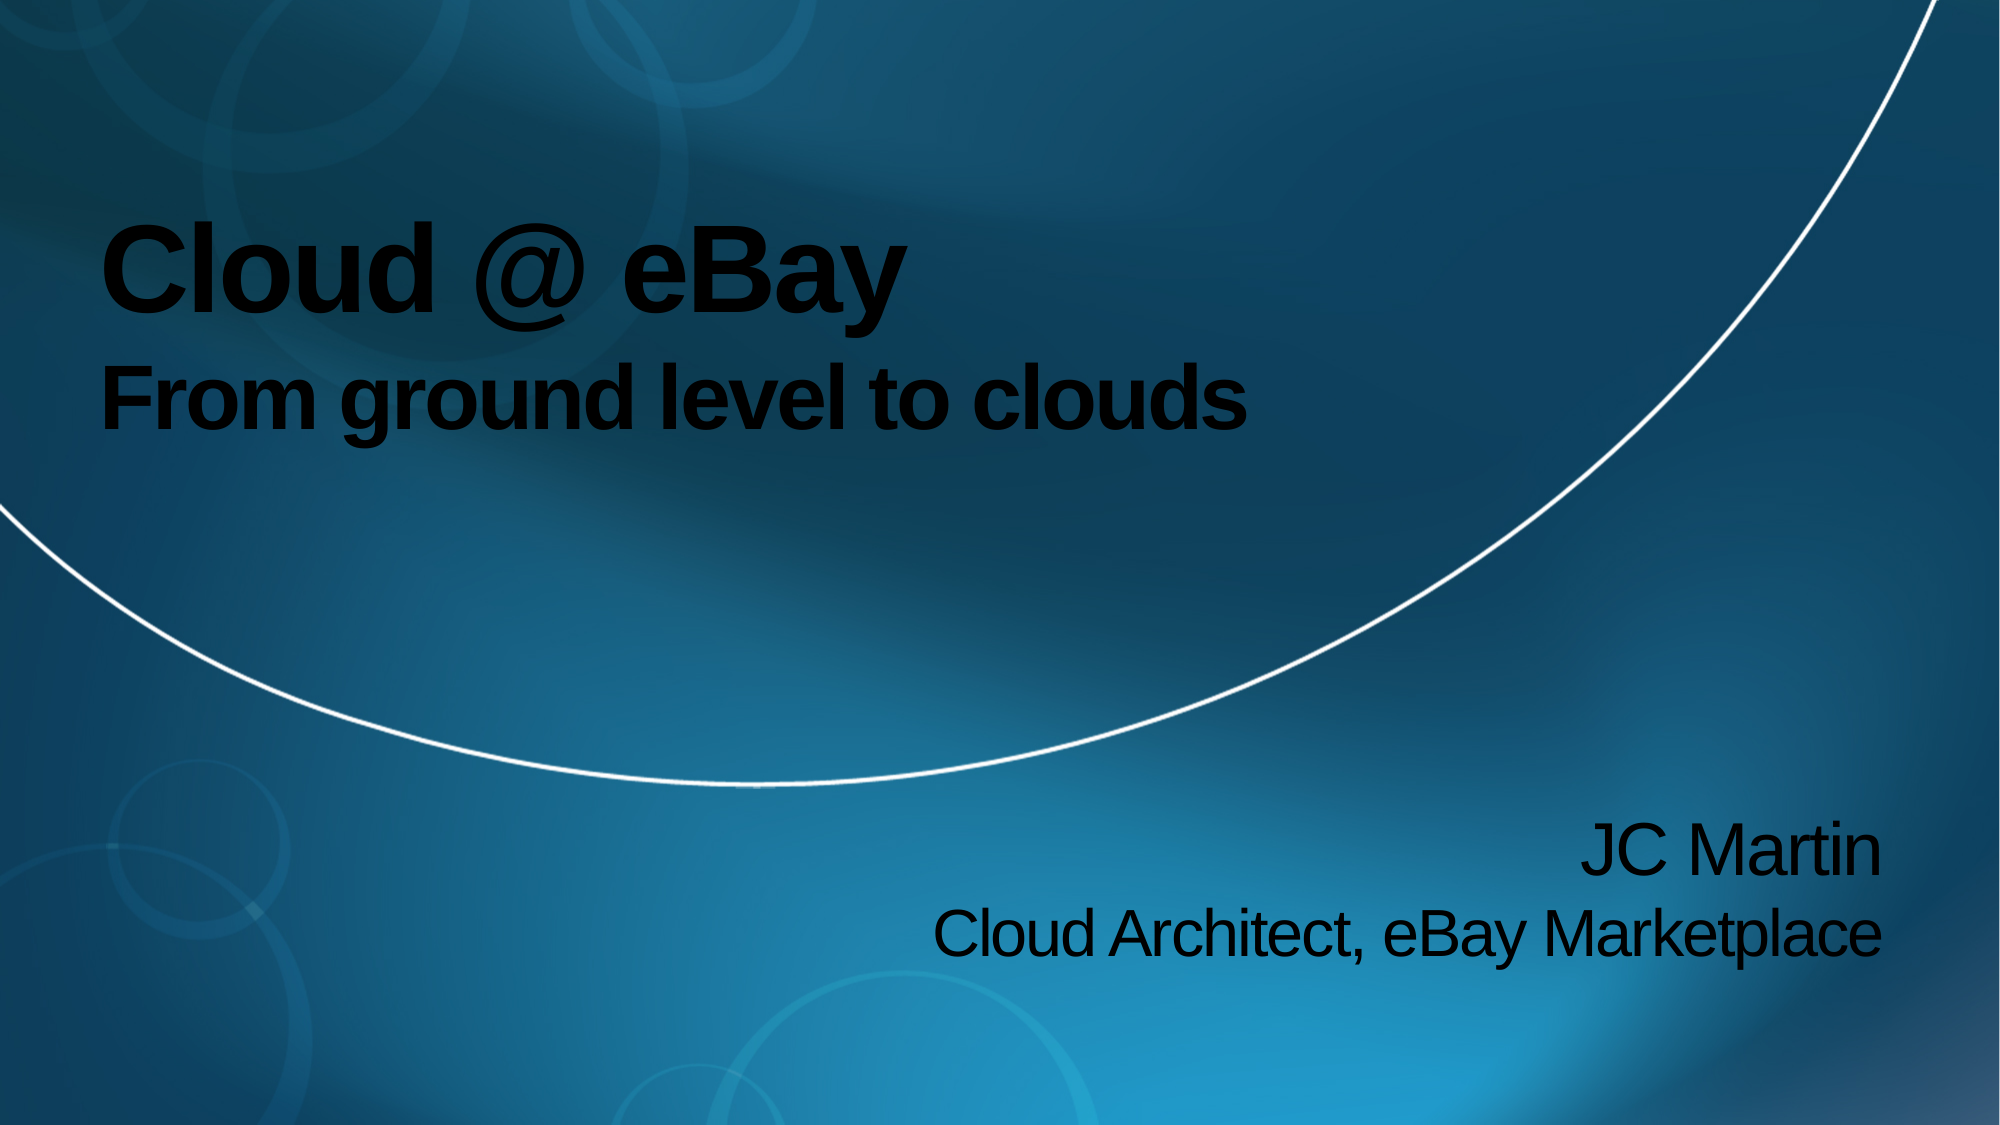

# Cloud @ eBay From ground level to clouds
JC Martin
Cloud Architect, eBay Marketplace